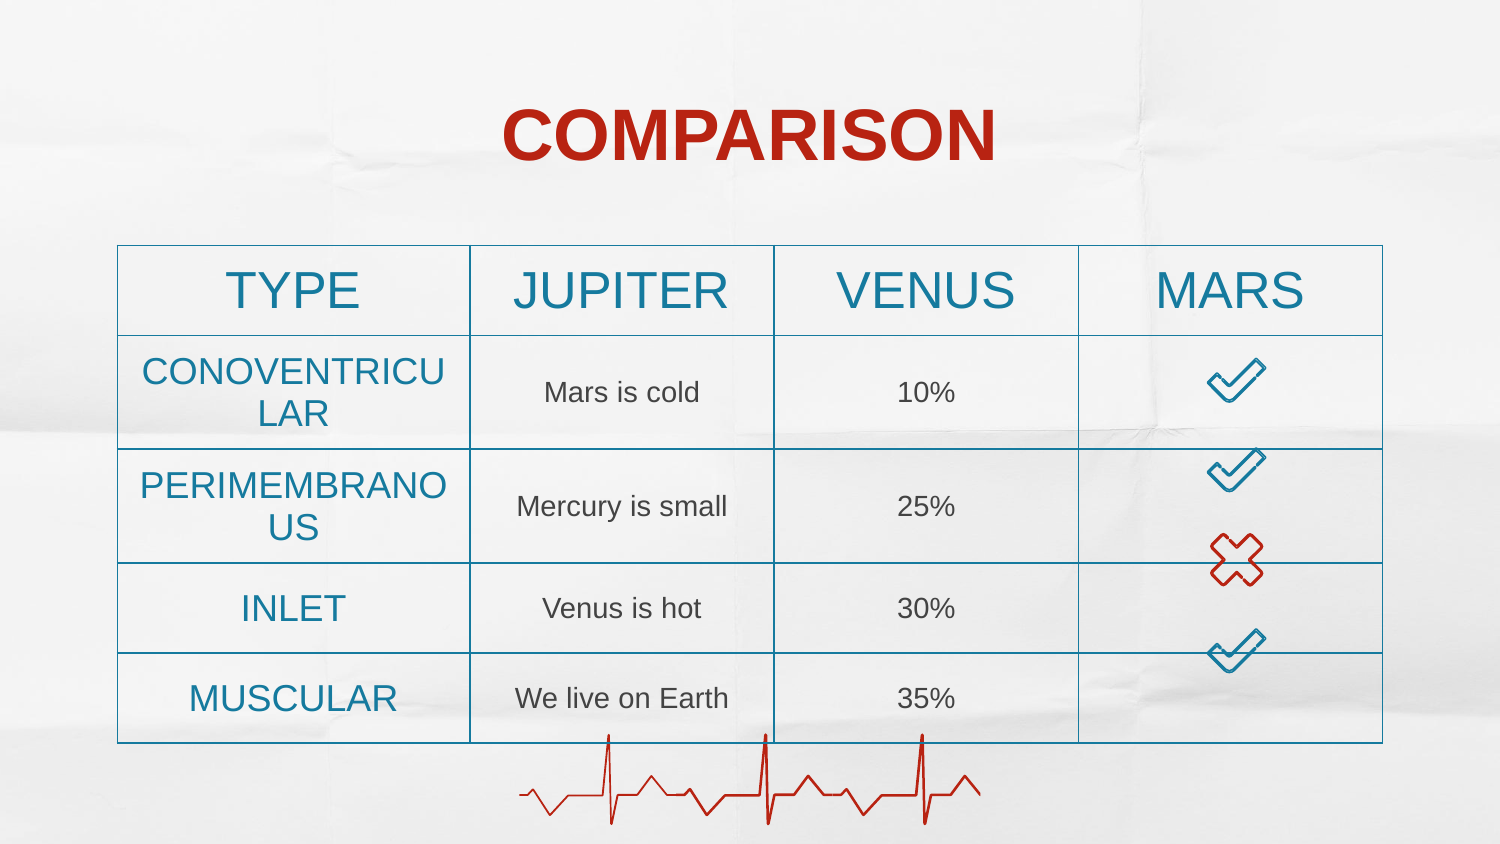

# COMPARISON
| TYPE | JUPITER | VENUS | MARS |
| --- | --- | --- | --- |
| CONOVENTRICULAR | Mars is cold | 10% |  |
| PERIMEMBRANOUS | Mercury is small | 25% |  |
| INLET | Venus is hot | 30% |  |
| MUSCULAR | We live on Earth | 35% |  |